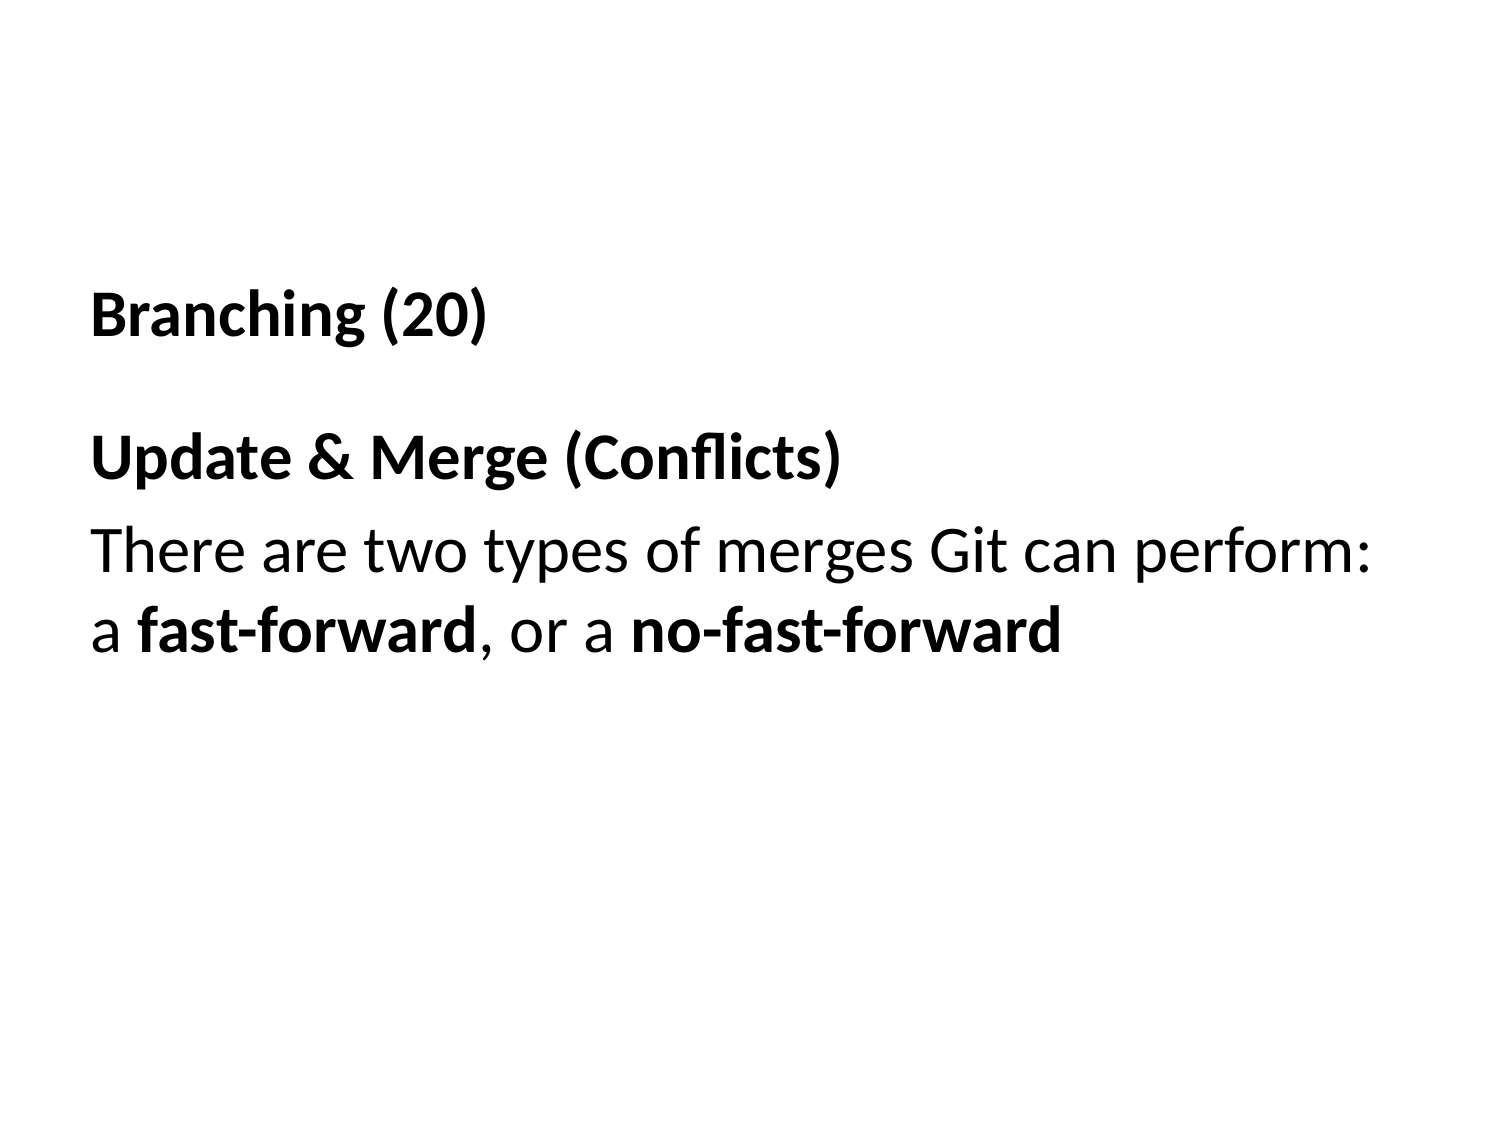

Branching (20)
Update & Merge (Conflicts)
There are two types of merges Git can perform: a fast-forward, or a no-fast-forward